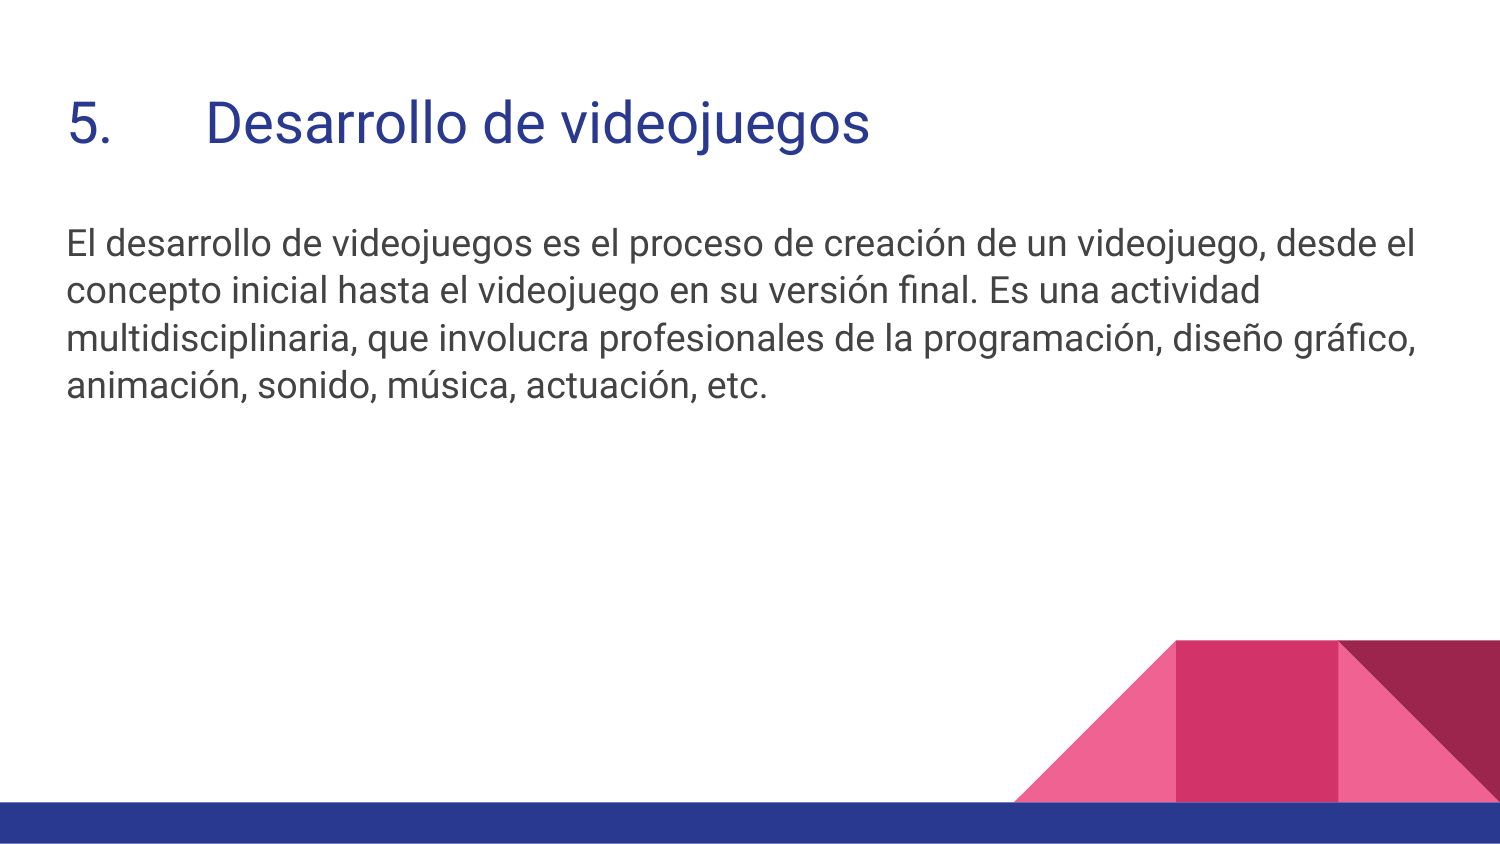

# 5.	Desarrollo de videojuegos
El desarrollo de videojuegos es el proceso de creación de un videojuego, desde el concepto inicial hasta el videojuego en su versión final. Es una actividad multidisciplinaria, que involucra profesionales de la programación, diseño gráfico, animación, sonido, música, actuación, etc.